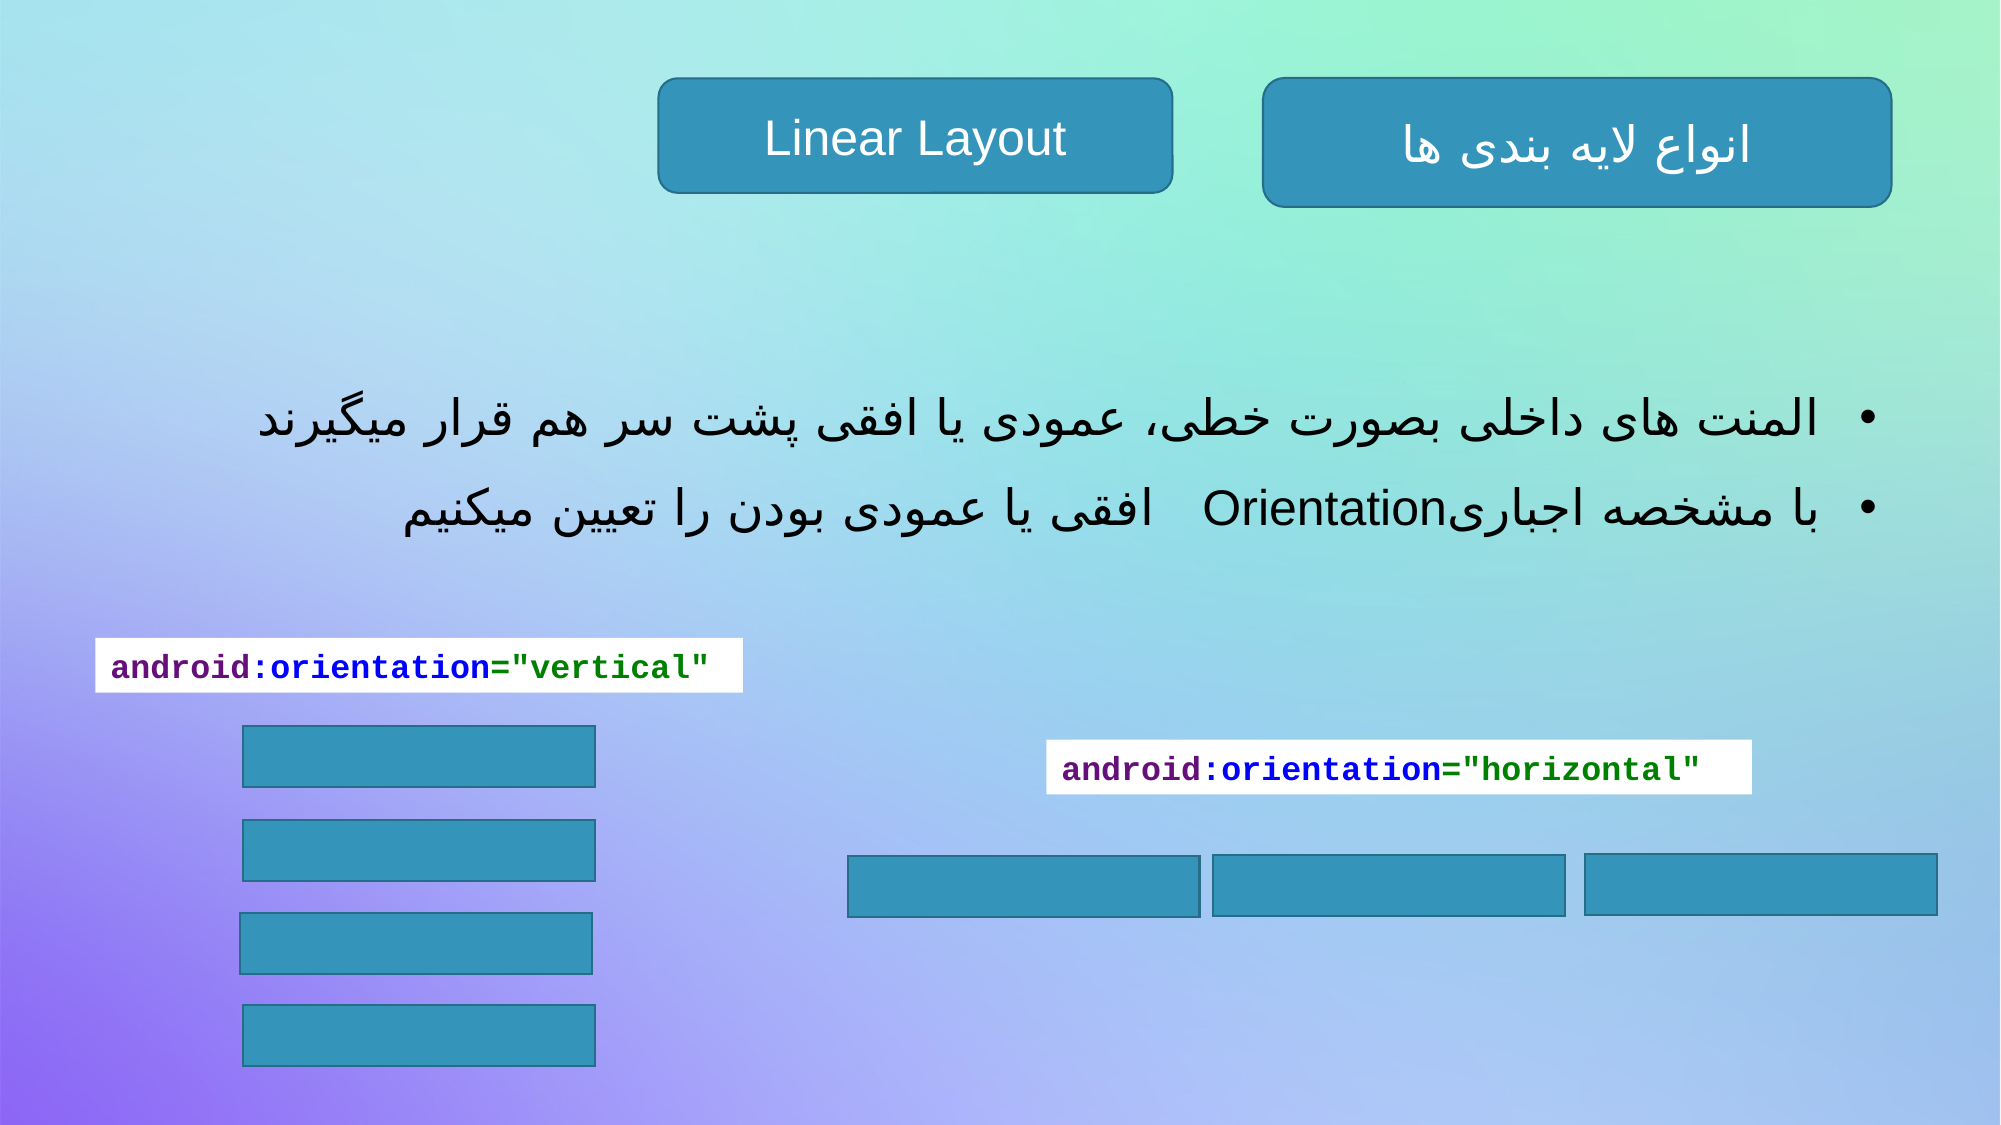

انواع لایه بندی ها
Linear Layout
المنت های داخلی بصورت خطی، عمودی یا افقی پشت سر هم قرار میگیرند
با مشخصه اجباریOrientation   افقی یا عمودی بودن را تعیین میکنیم

android:orientation="vertical"

android:orientation="horizontal"